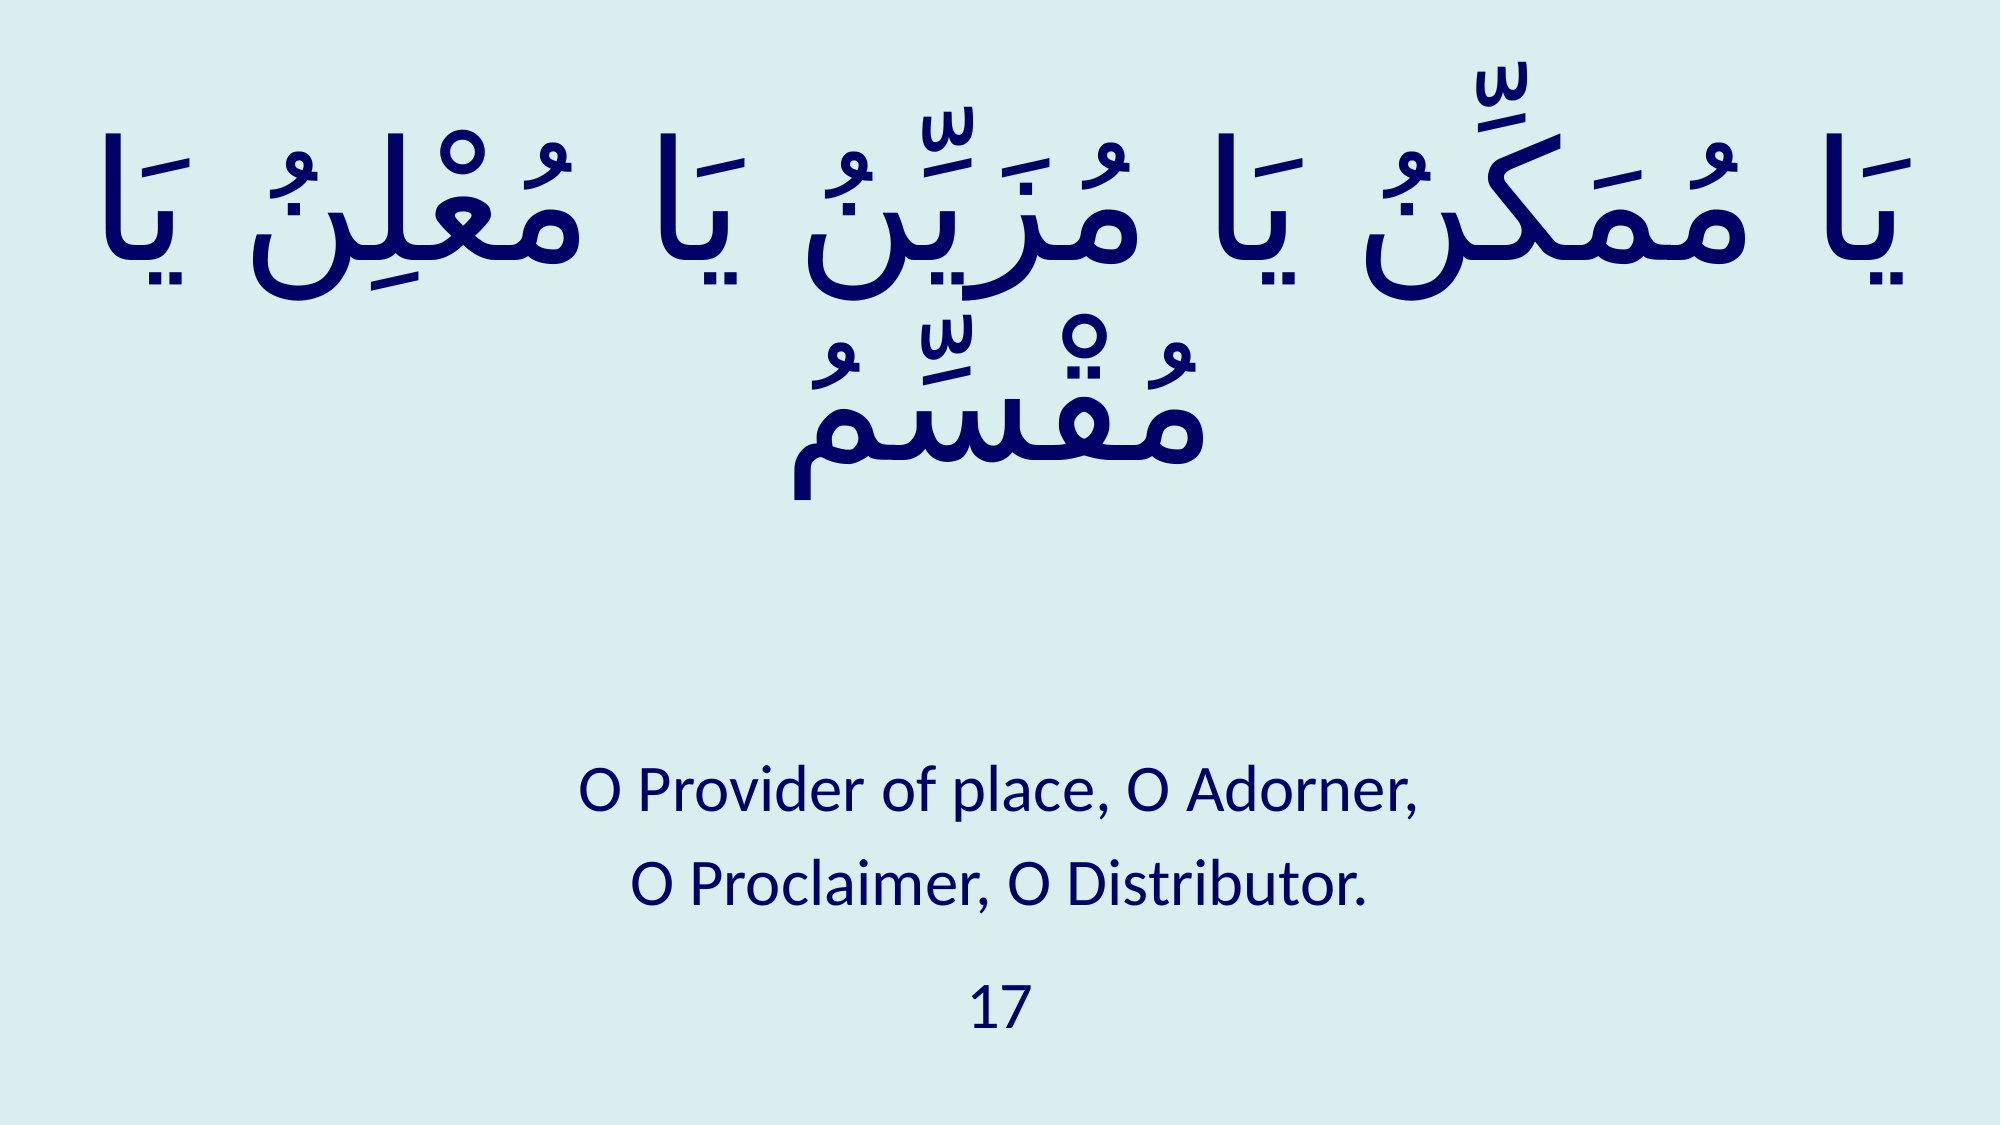

# يَا مُمَكِّنُ يَا مُزَيِّنُ يَا مُعْلِنُ يَا مُقْسِّمُ
O Provider of place, O Adorner,
O Proclaimer, O Distributor.
17